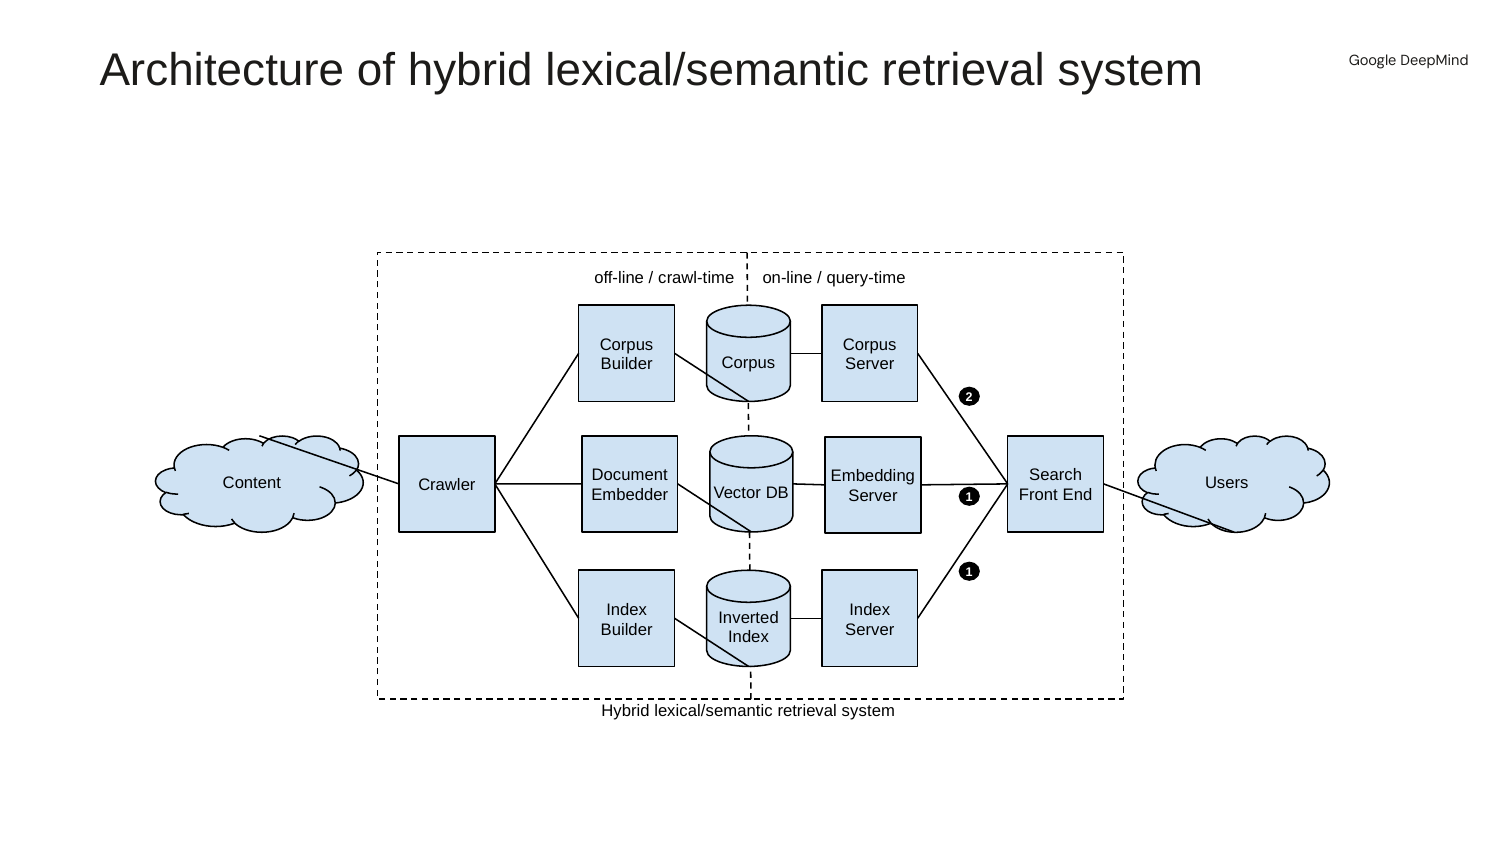

# Architecture of hybrid lexical/semantic retrieval system

off-line / crawl-time
on-line / query-time
Corpus Builder
Corpus Server
Corpus
2
Content
Document
Embedder
Vector DB
Users
Search Front End
Crawler
Embedding Server
1
1
Index Builder
Index
Server
Inverted Index
Hybrid lexical/semantic retrieval system